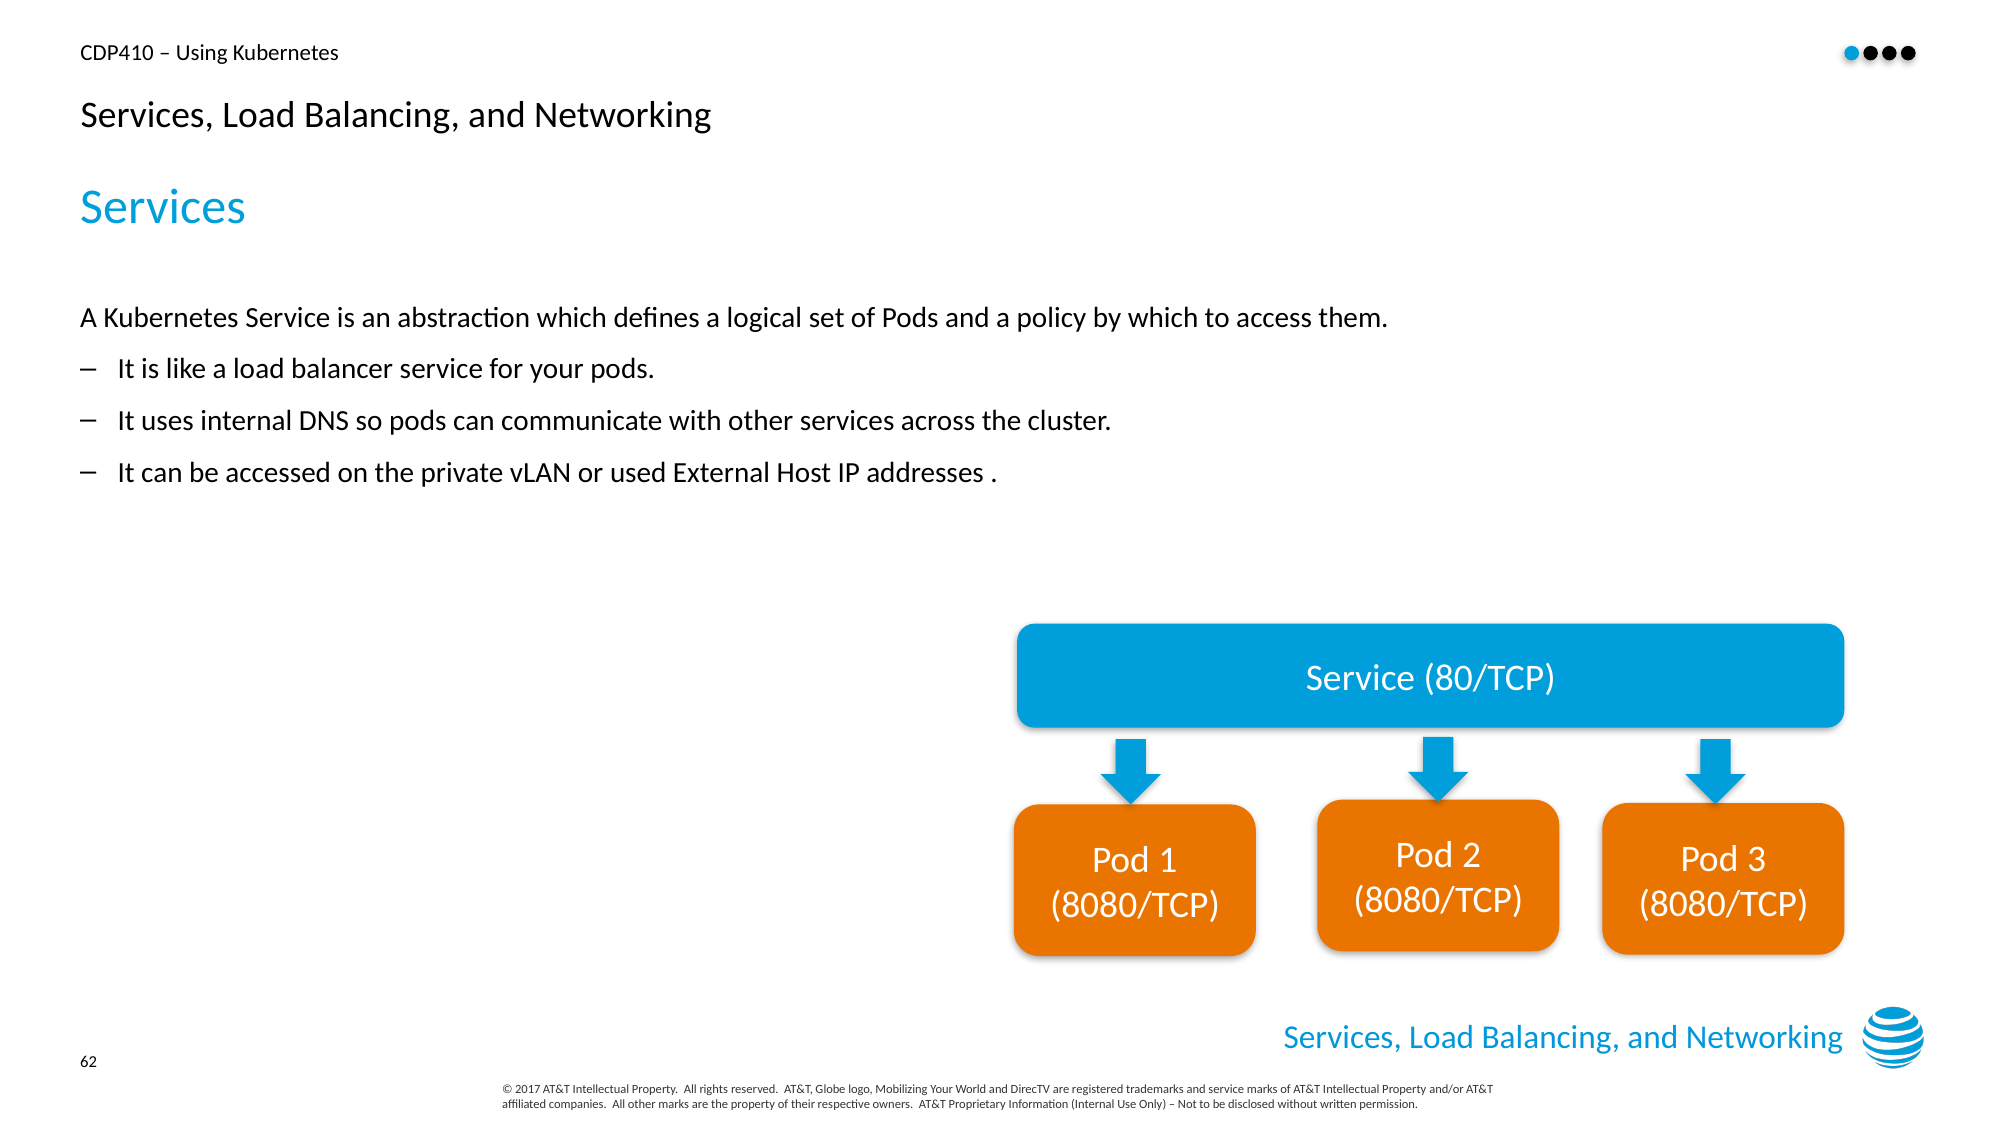

# Services, Load Balancing, and Networking
Services

A Kubernetes Service is an abstraction which defines a logical set of Pods and a policy by which to access them.
It is like a load balancer service for your pods.
It uses internal DNS so pods can communicate with other services across the cluster.
It can be accessed on the private vLAN or used External Host IP addresses .

Service (80/TCP)

Pod 2
(8080/TCP)
Pod 3
(8080/TCP)
Pod 1 (8080/TCP)

Services, Load Balancing, and Networking
62